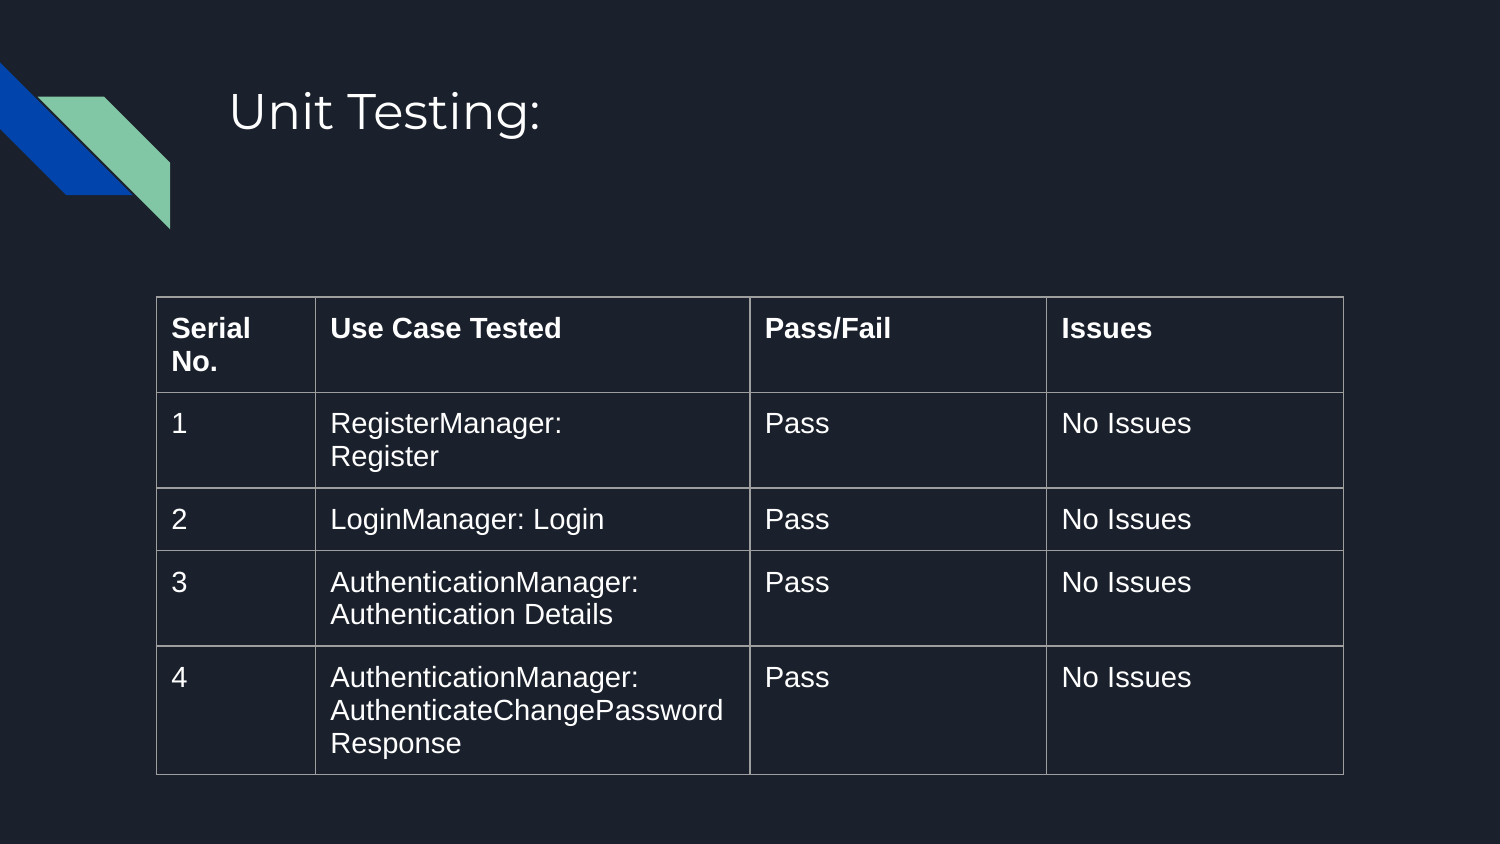

# Unit Testing:

| Serial No. | Use Case Tested | Pass/Fail | Issues |
| --- | --- | --- | --- |
| 1 | RegisterManager: Register | Pass | No Issues |
| 2 | LoginManager: Login | Pass | No Issues |
| 3 | AuthenticationManager: Authentication Details | Pass | No Issues |
| 4 | AuthenticationManager: AuthenticateChangePasswordResponse | Pass | No Issues |